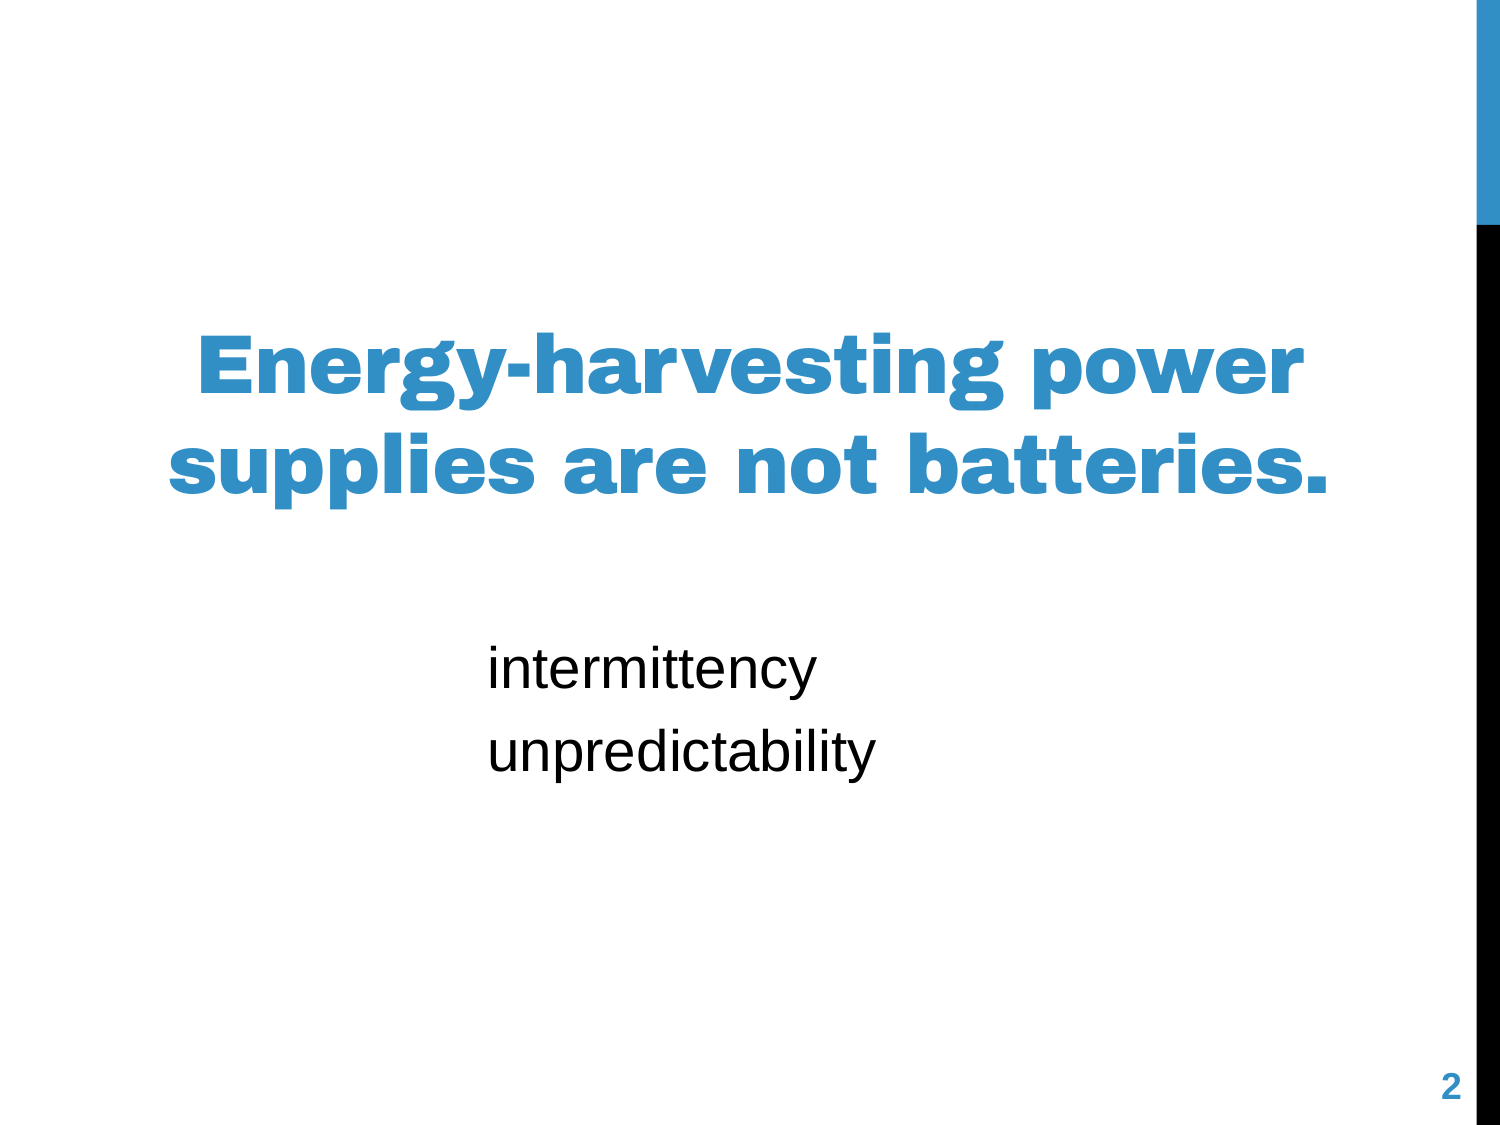

# Energy-harvesting power supplies are not batteries.
intermittency
unpredictability

2